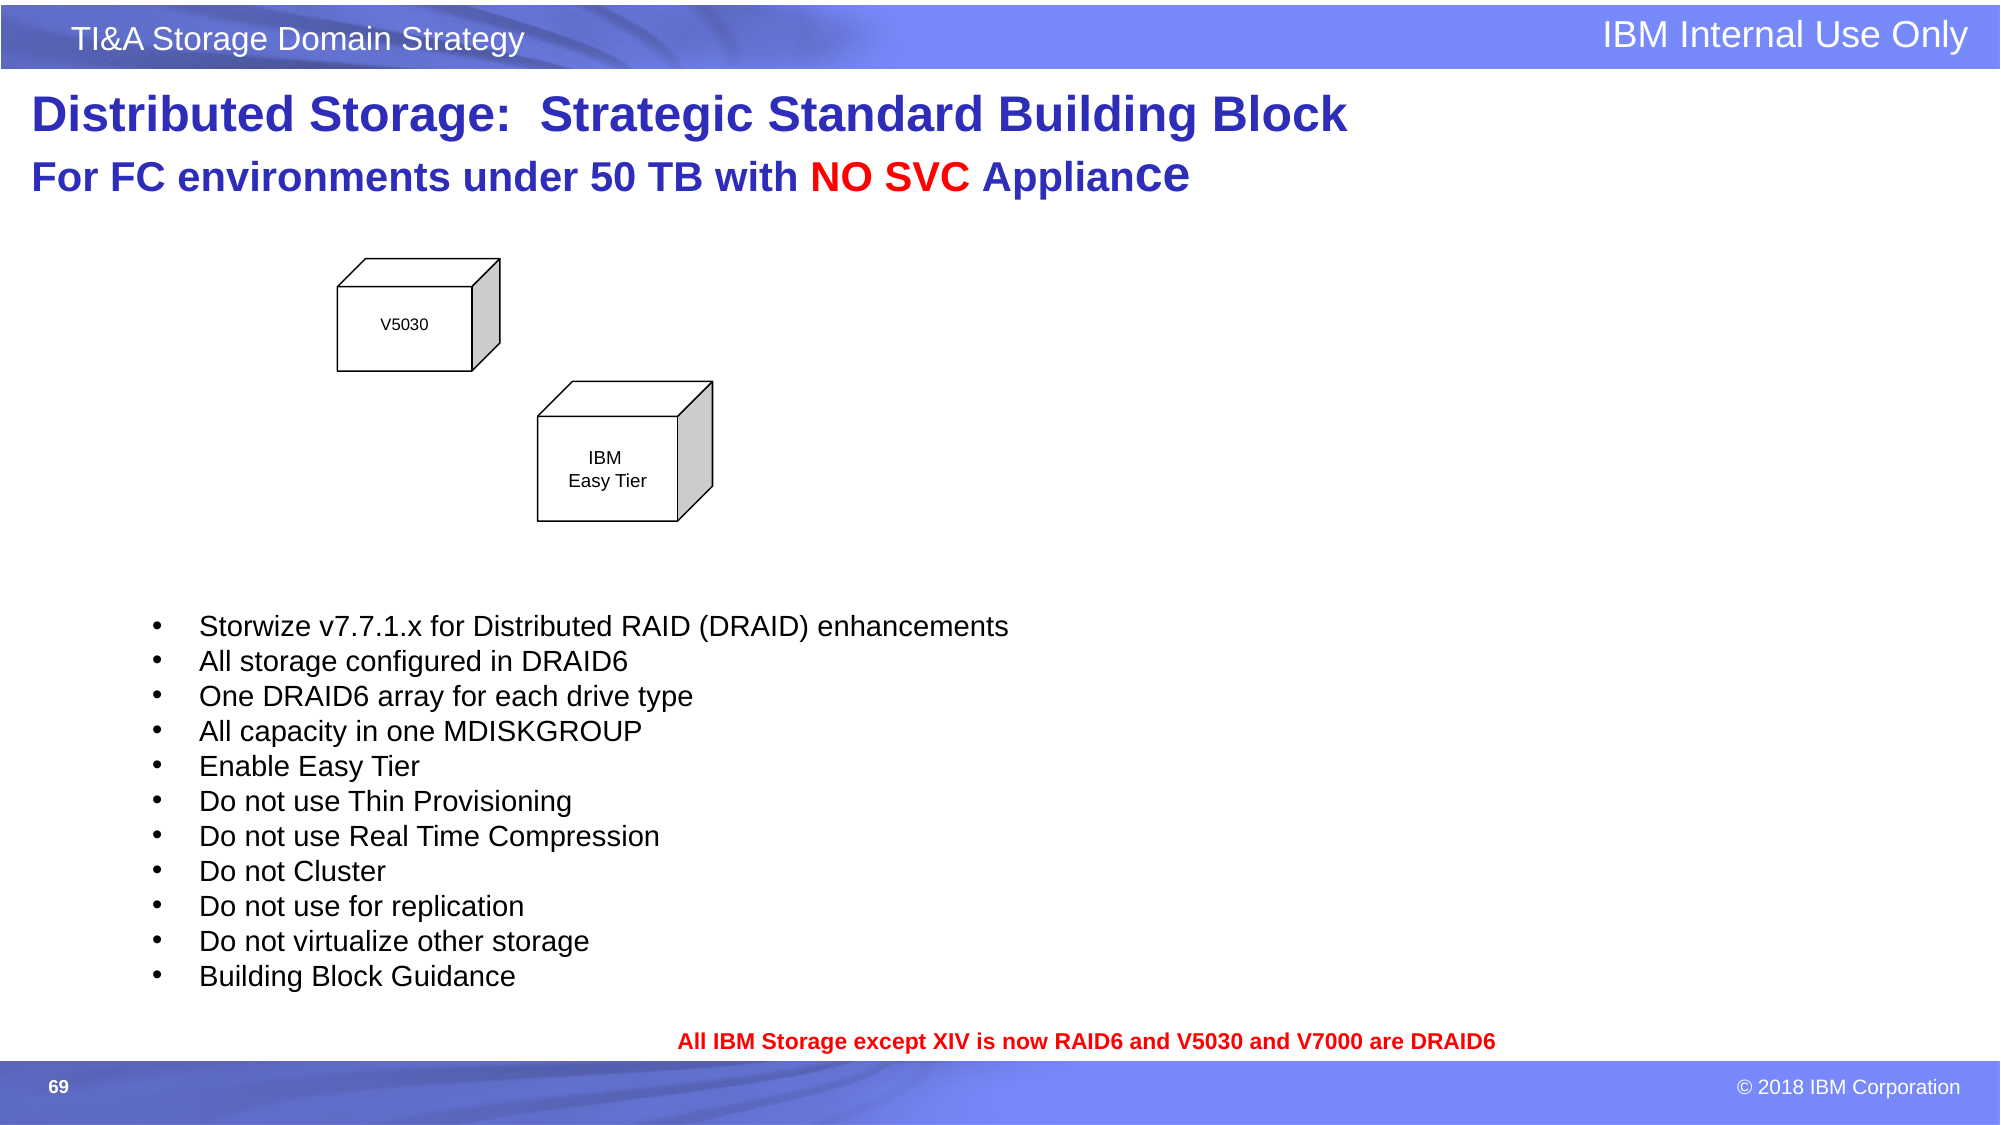

# Distributed Storage:  Strategic Standard Building Block For FC environments under 50 TB with NO SVC Appliance

V5030

IBM
Easy Tier
Storwize v7.7.1.x for Distributed RAID (DRAID) enhancements
All storage configured in DRAID6
One DRAID6 array for each drive type
All capacity in one MDISKGROUP
Enable Easy Tier
Do not use Thin Provisioning
Do not use Real Time Compression
Do not Cluster
Do not use for replication
Do not virtualize other storage
Building Block Guidance
All IBM Storage except XIV is now RAID6 and V5030 and V7000 are DRAID6